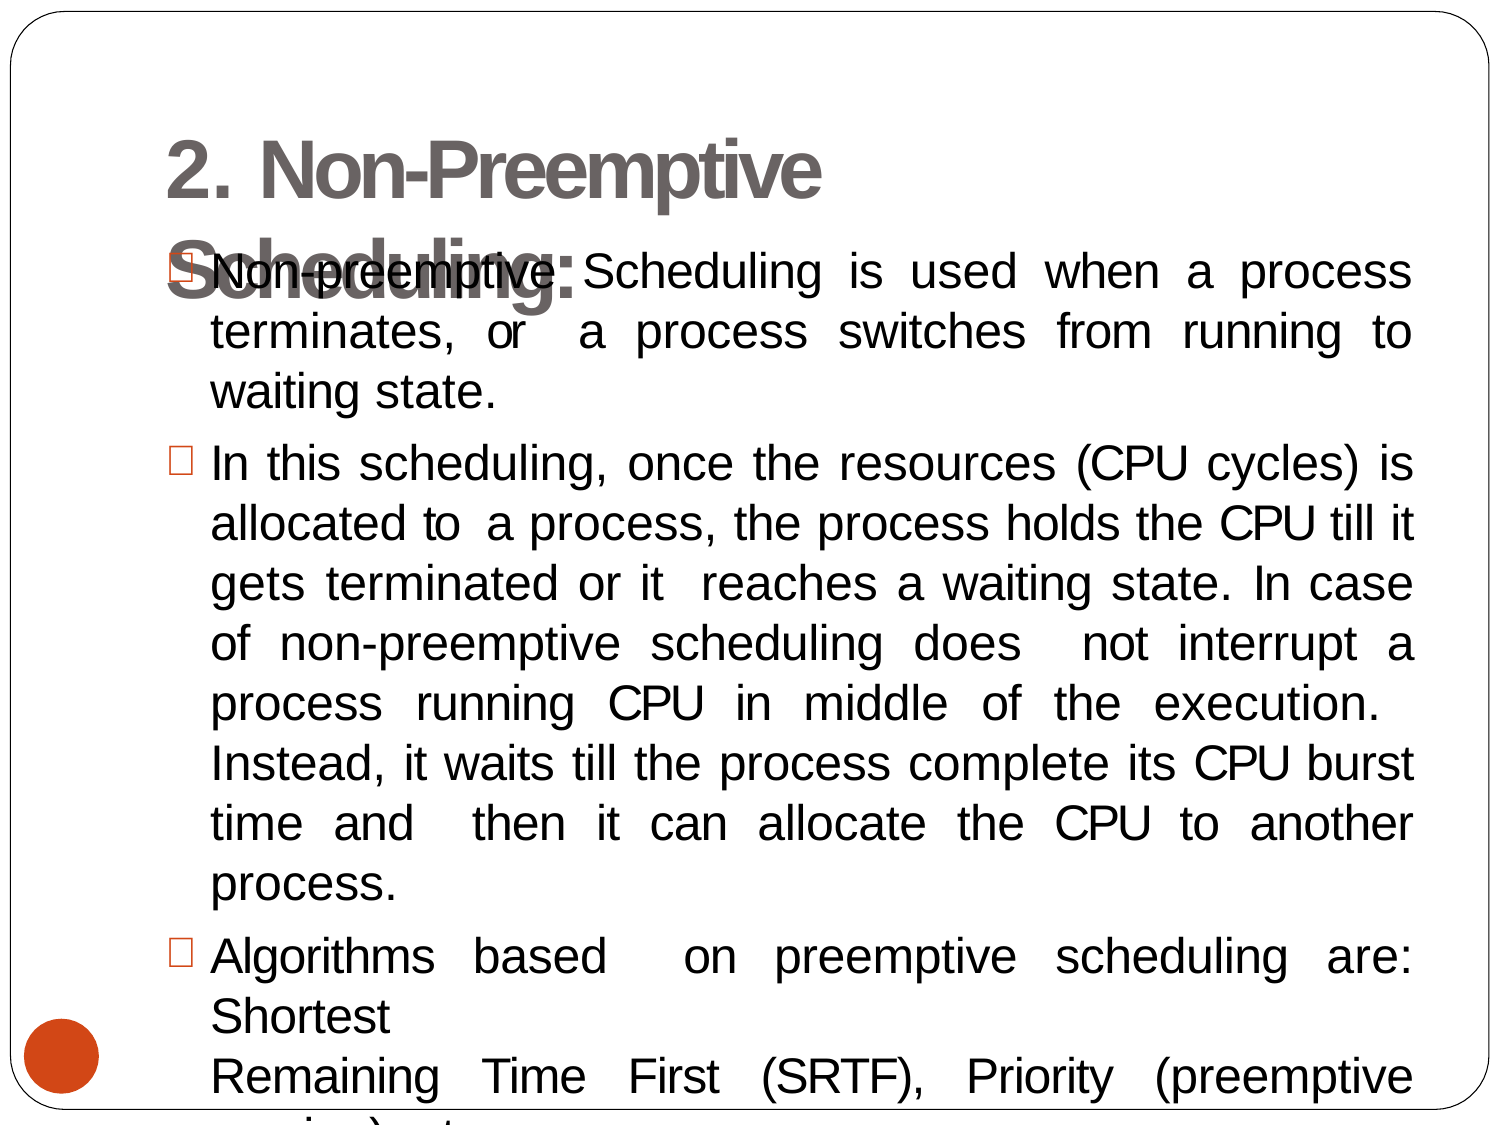

# 2. Non-Preemptive Scheduling:
Non-preemptive Scheduling is used when a process terminates, or  a process switches from running to waiting state.
In this scheduling, once the resources (CPU cycles) is allocated to  a process, the process holds the CPU till it gets terminated or it  reaches a waiting state. In case of non-preemptive scheduling does  not interrupt a process running CPU in middle of the execution.  Instead, it waits till the process complete its CPU burst time and  then it can allocate the CPU to another process.
Algorithms based  on preemptive scheduling are: Shortest
Remaining Time First (SRTF), Priority (preemptive version), etc.